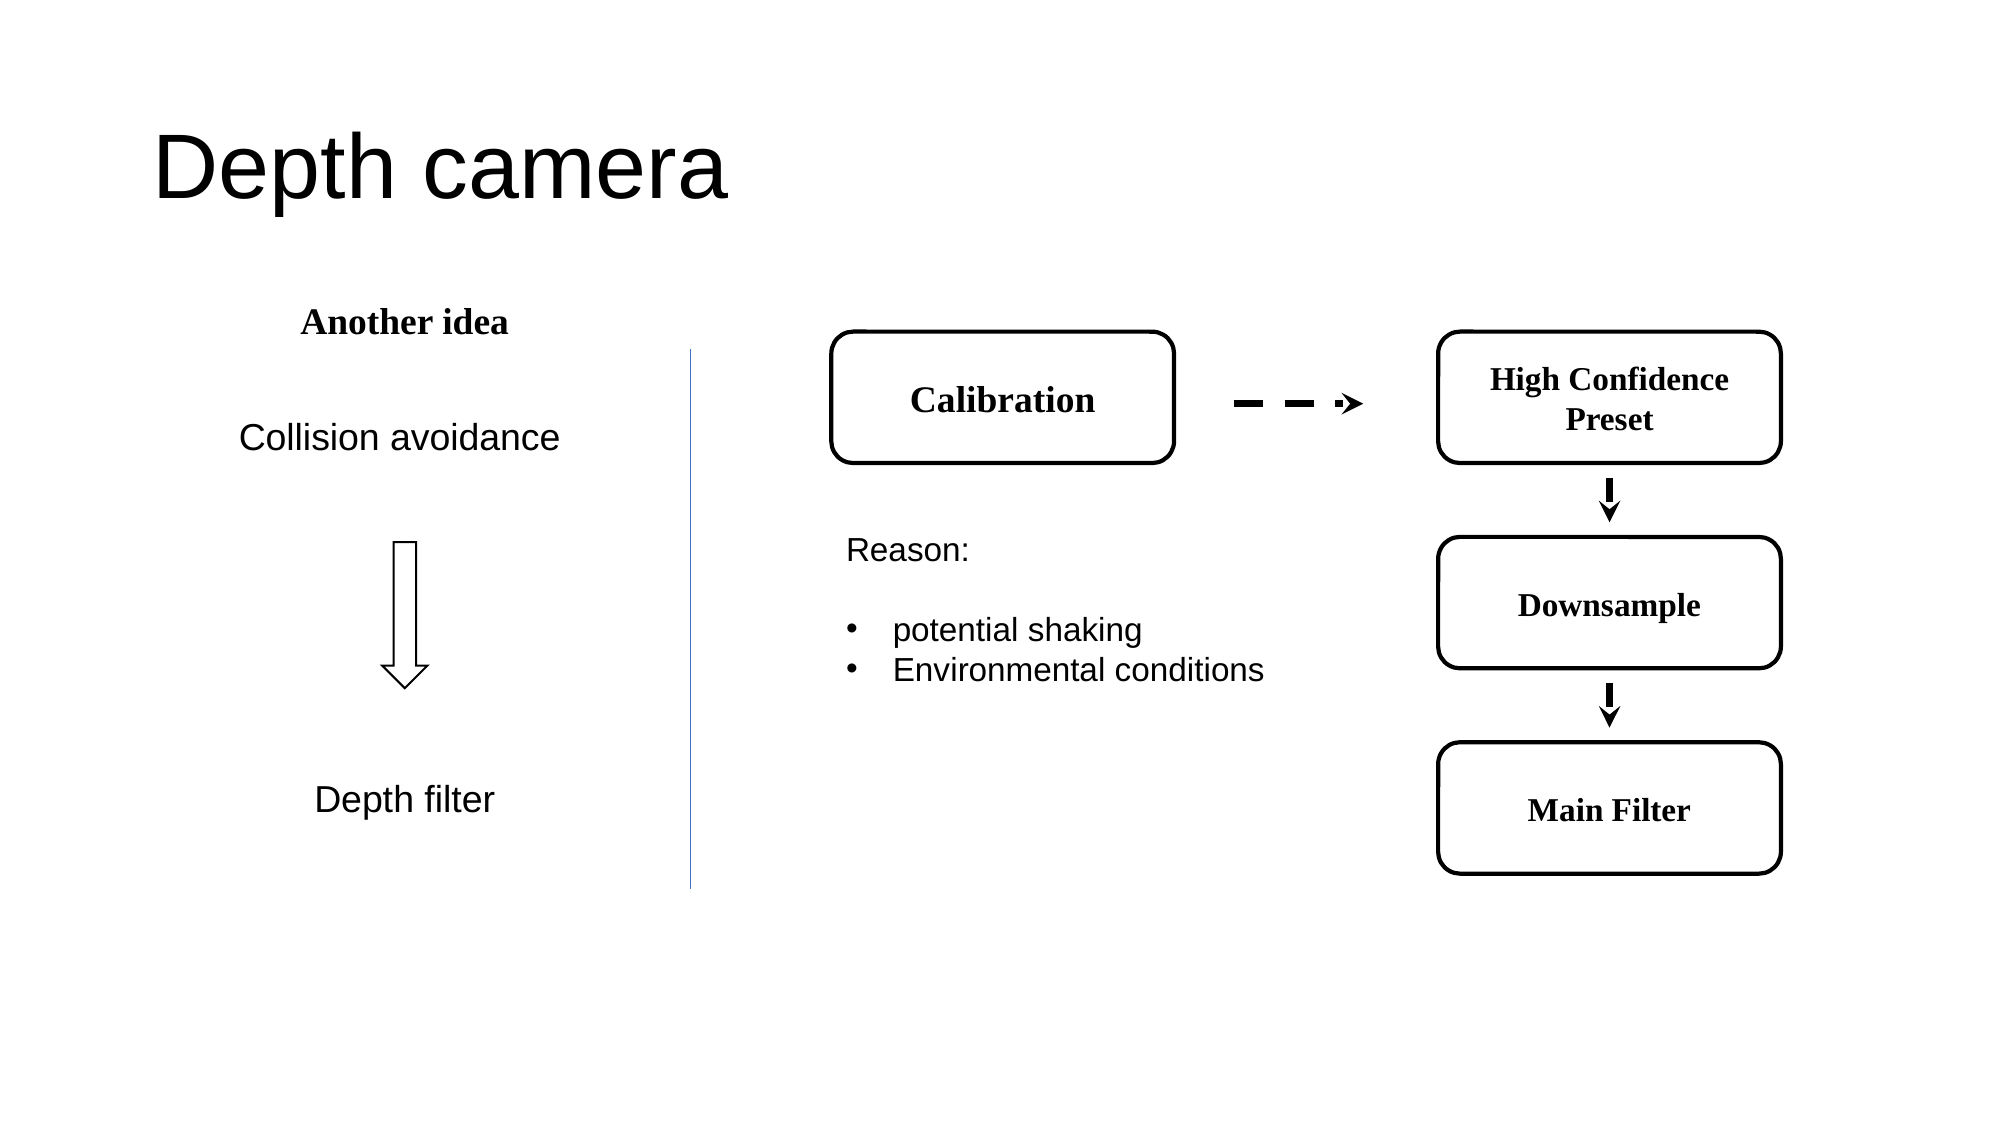

# Depth camera
Another idea
Calibration
High Confidence Preset
Downsample
Main Filter
Collision avoidance
Reason:

potential shaking
Environmental conditions

Depth filter